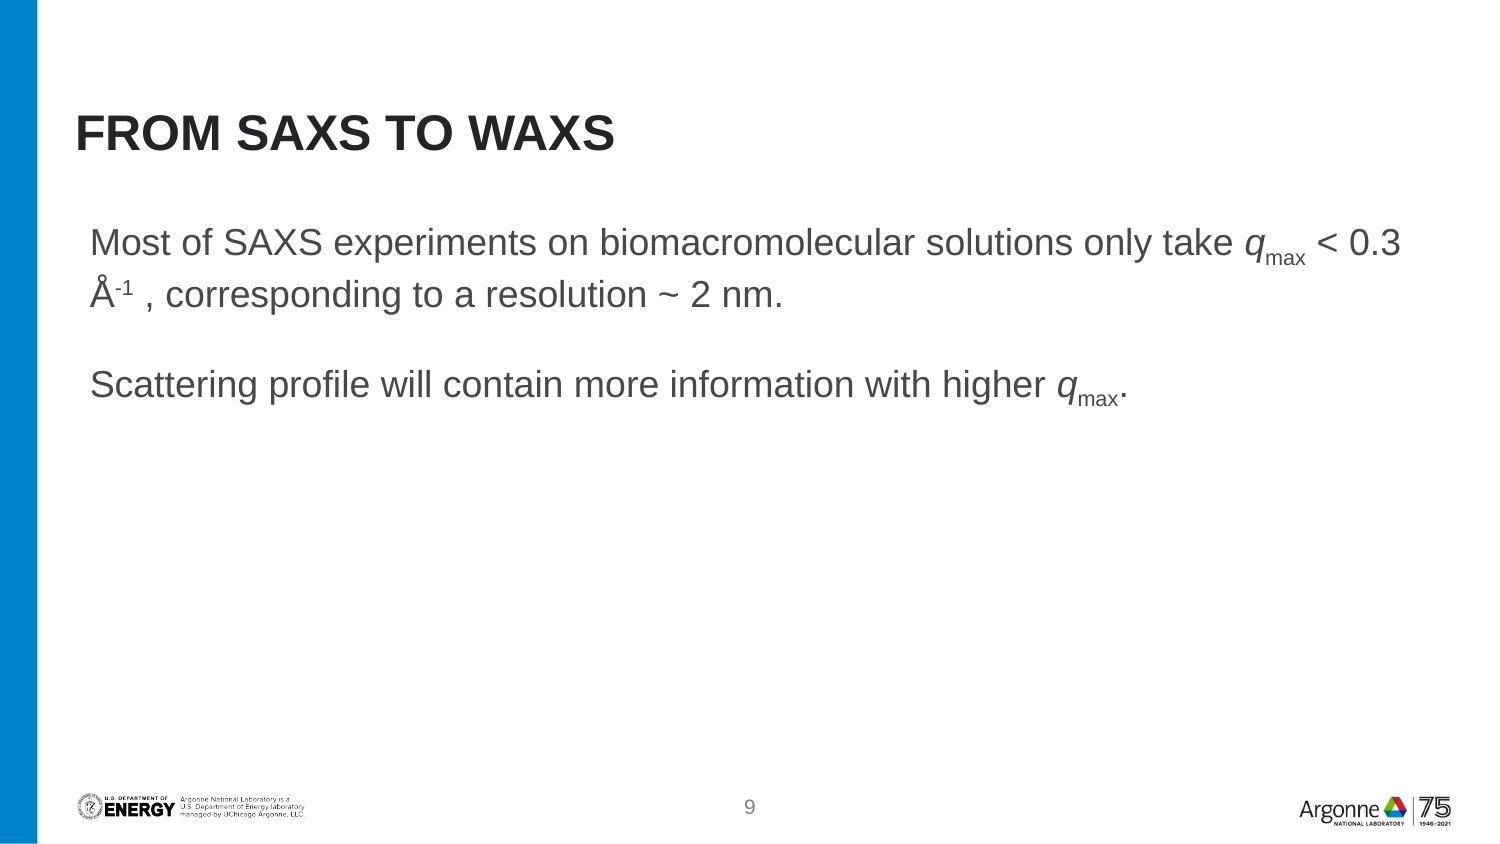

# From SAXS to WAXS
Most of SAXS experiments on biomacromolecular solutions only take qmax < 0.3 Å-1 , corresponding to a resolution ~ 2 nm.

Scattering profile will contain more information with higher qmax.

9